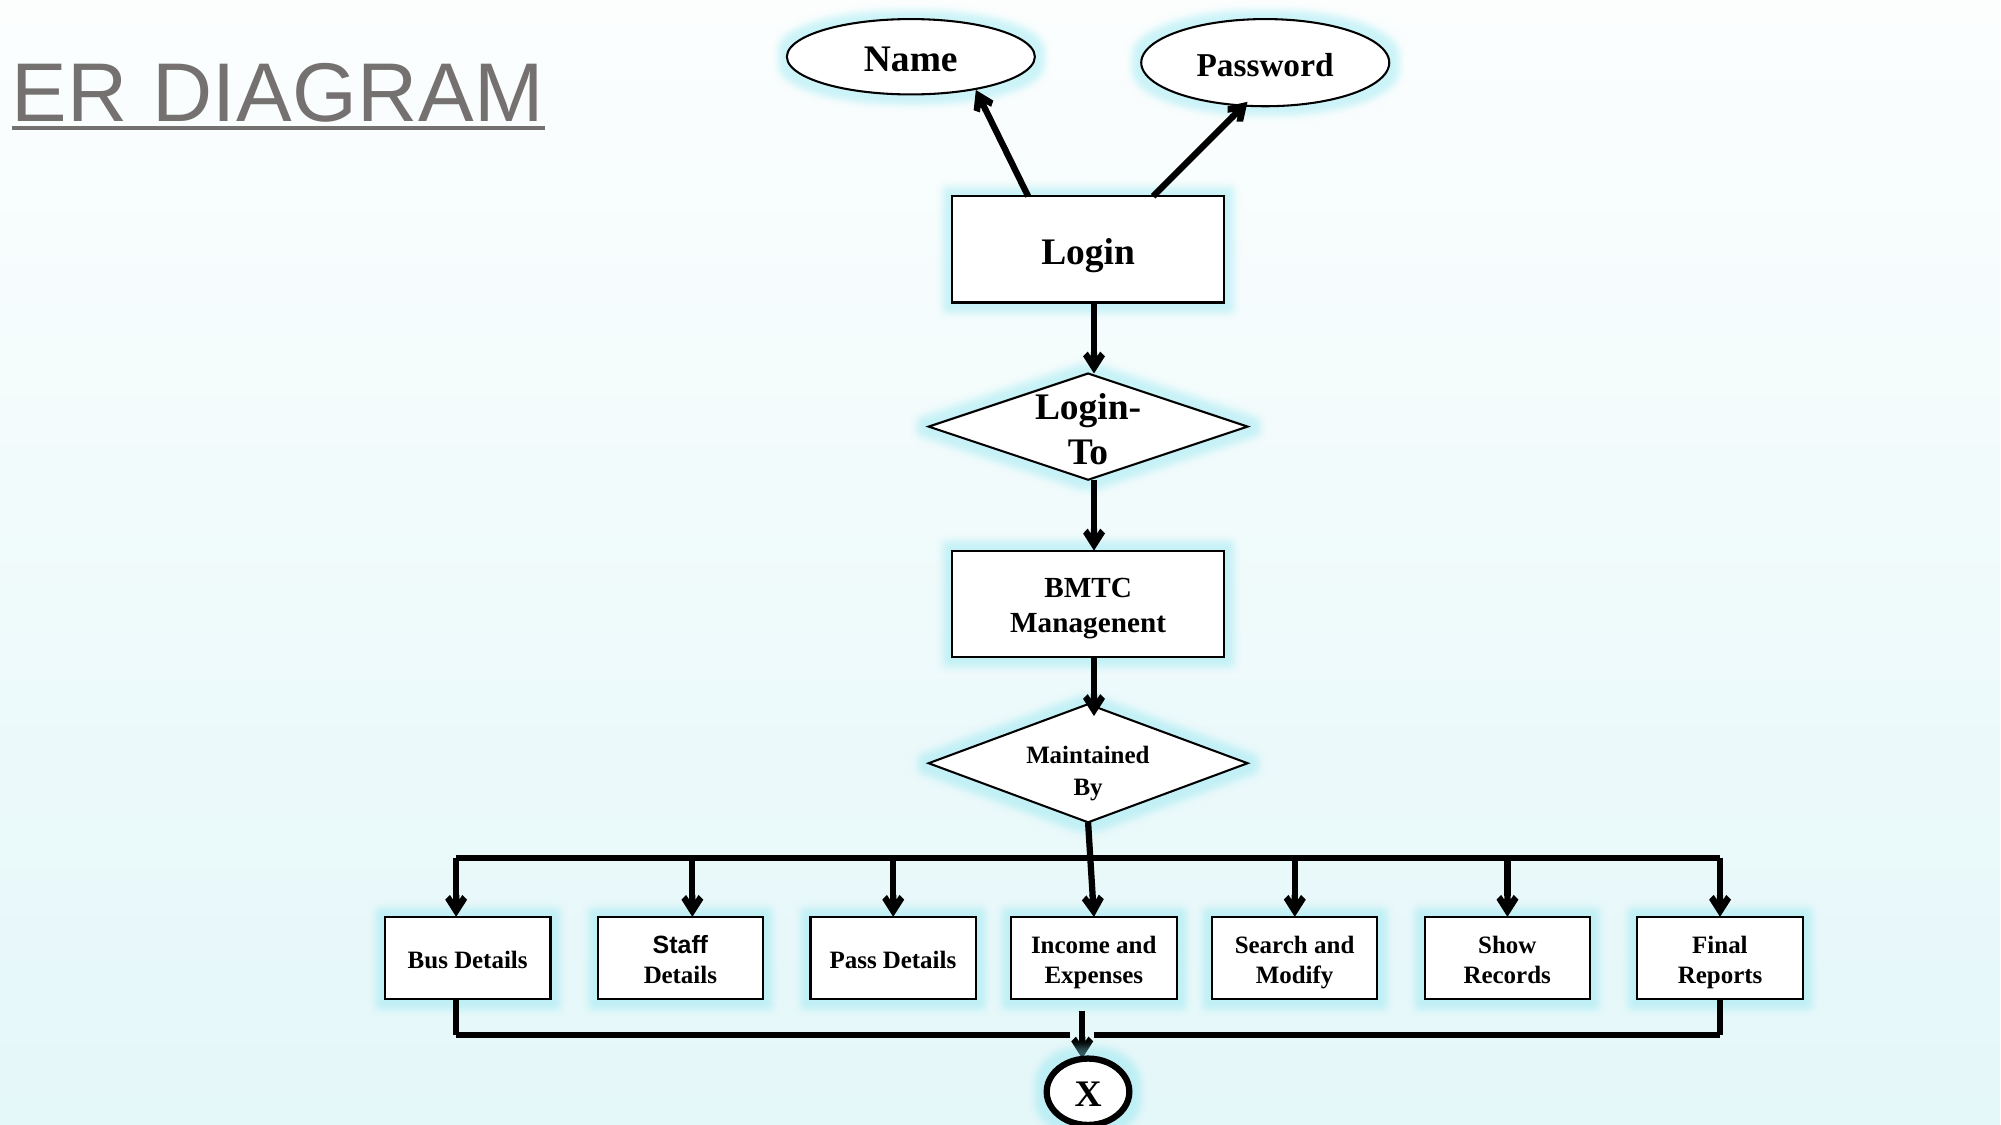

Name
Password
ER DIAGRAM
Login
Login-To
BMTC Managenent
Maintained By
Bus Details
Staff Details
Pass Details
Income and Expenses
Search and Modify
Show Records
Final Reports
X